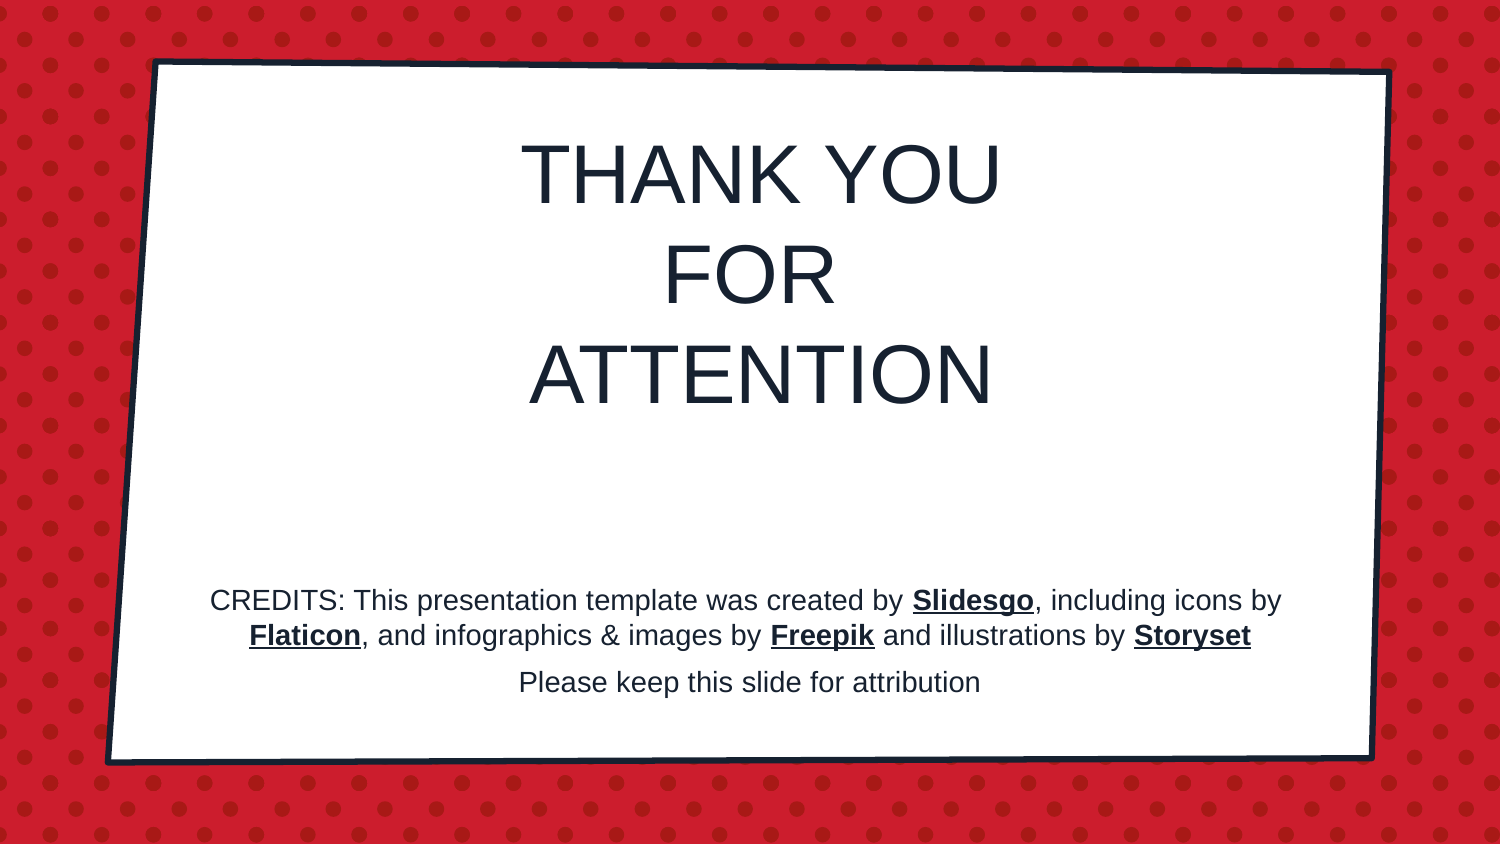

# THANK YOU FOR
ATTENTION

Please keep this slide for attribution